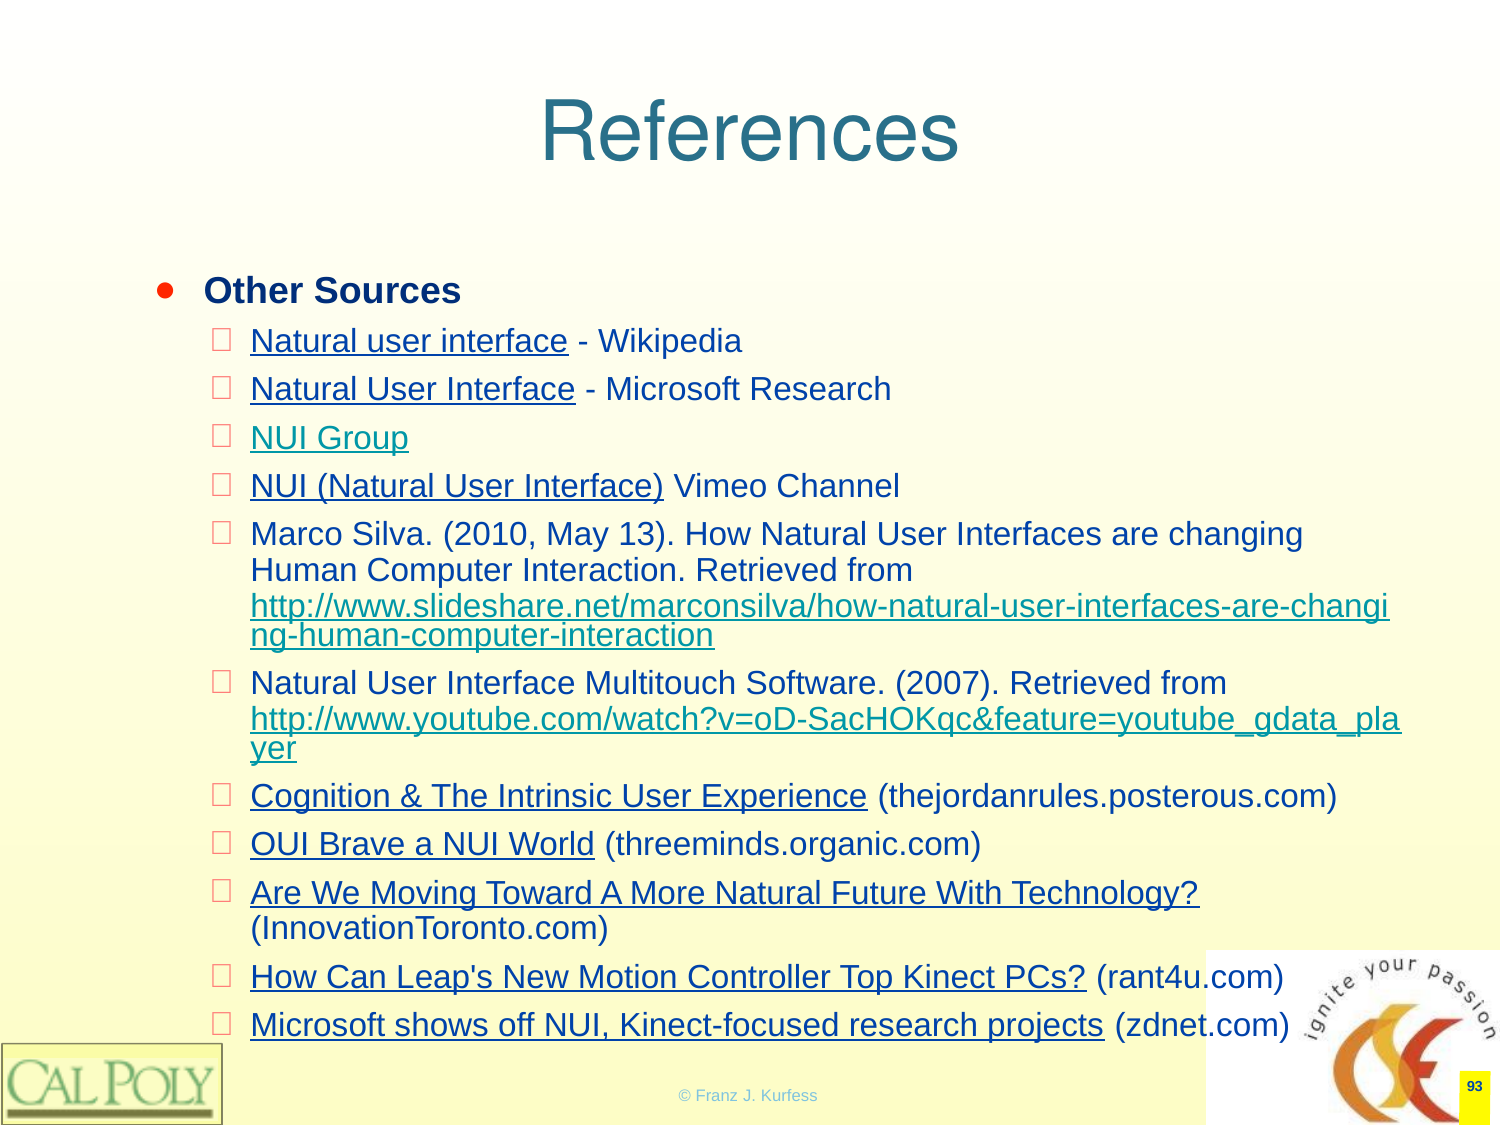

# References
Other Sources
Natural user interface - Wikipedia
Natural User Interface - Microsoft Research
NUI Group
NUI (Natural User Interface) Vimeo Channel
Marco Silva. (2010, May 13). How Natural User Interfaces are changing Human Computer Interaction. Retrieved from http://www.slideshare.net/marconsilva/how-natural-user-interfaces-are-changing-human-computer-interaction
Natural User Interface Multitouch Software. (2007). Retrieved from http://www.youtube.com/watch?v=oD-SacHOKqc&feature=youtube_gdata_player
Cognition & The Intrinsic User Experience (thejordanrules.posterous.com)
OUI Brave a NUI World (threeminds.organic.com)
Are We Moving Toward A More Natural Future With Technology? (InnovationToronto.com)
How Can Leap's New Motion Controller Top Kinect PCs? (rant4u.com)
Microsoft shows off NUI, Kinect-focused research projects (zdnet.com)
93